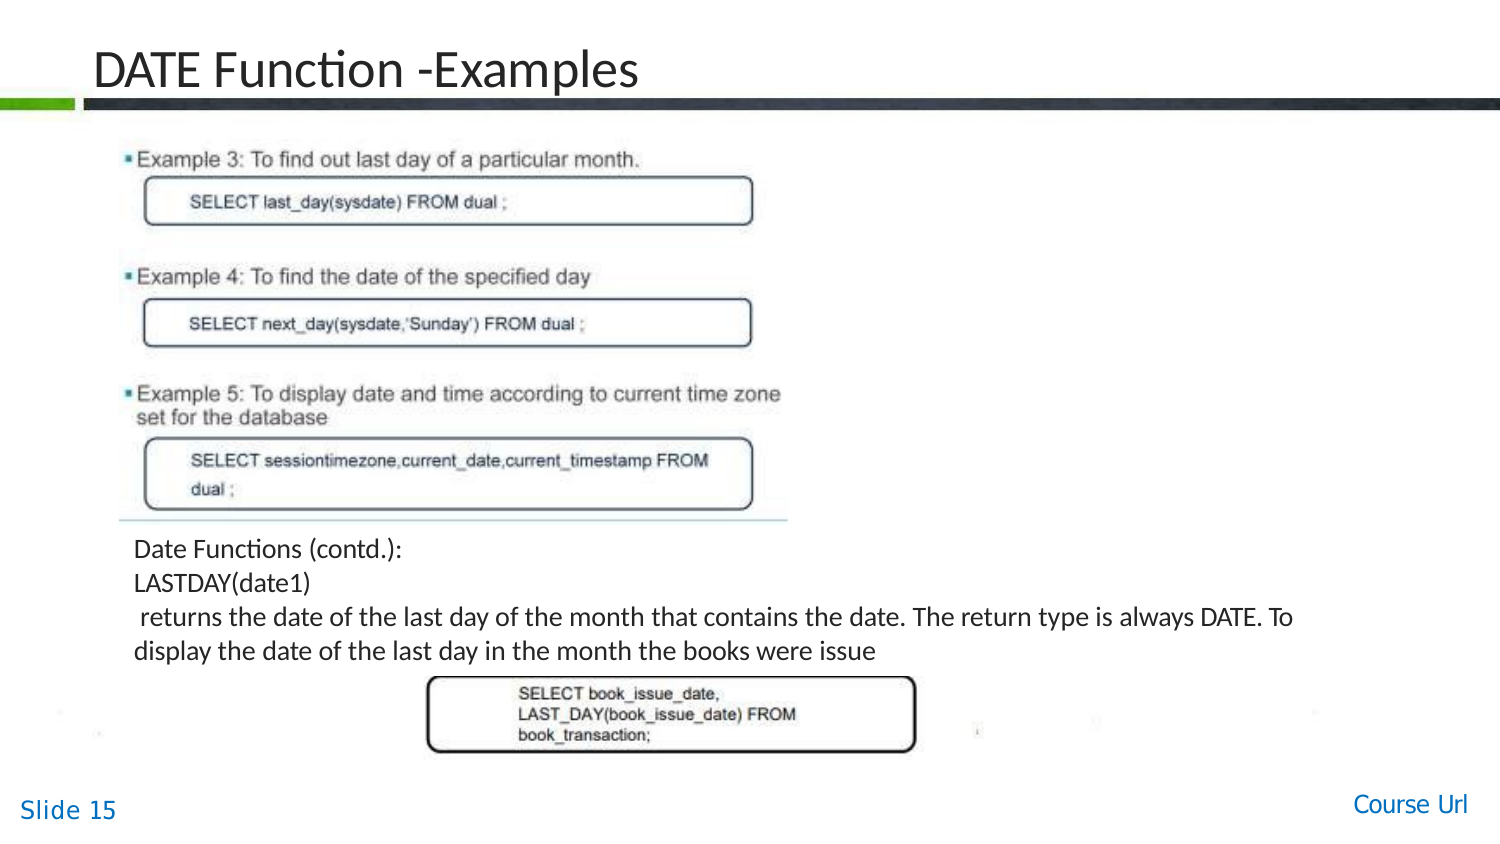

# DATE Function -Examples

Date Functions (contd.):
LASTDAY(date1)
returns the date of the last day of the month that contains the date. The return type is always DATE. To  display the date of the last day in the month the books were issue

Course Url
Slide 15